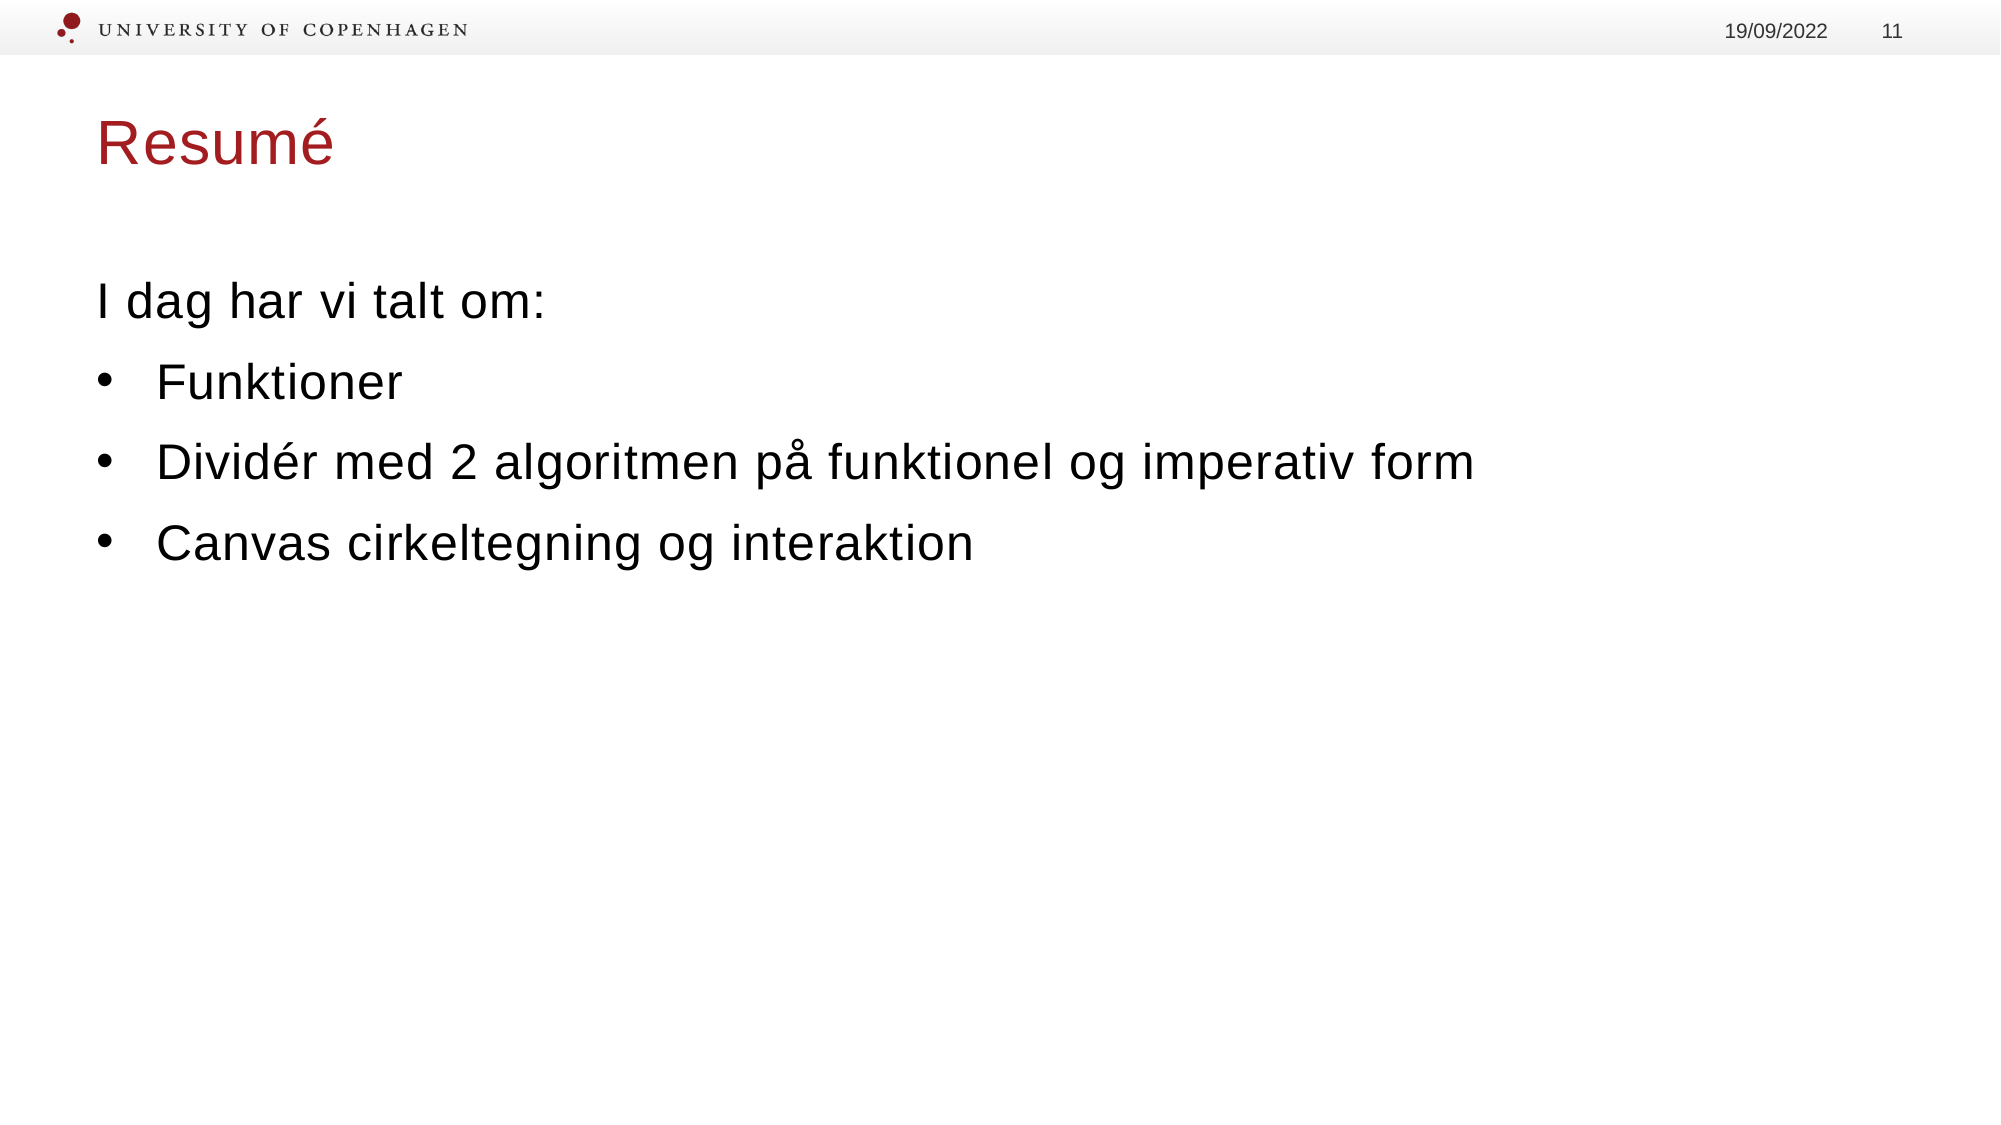

19/09/2022
11
# Resumé
I dag har vi talt om:
Funktioner
Dividér med 2 algoritmen på funktionel og imperativ form
Canvas cirkeltegning og interaktion